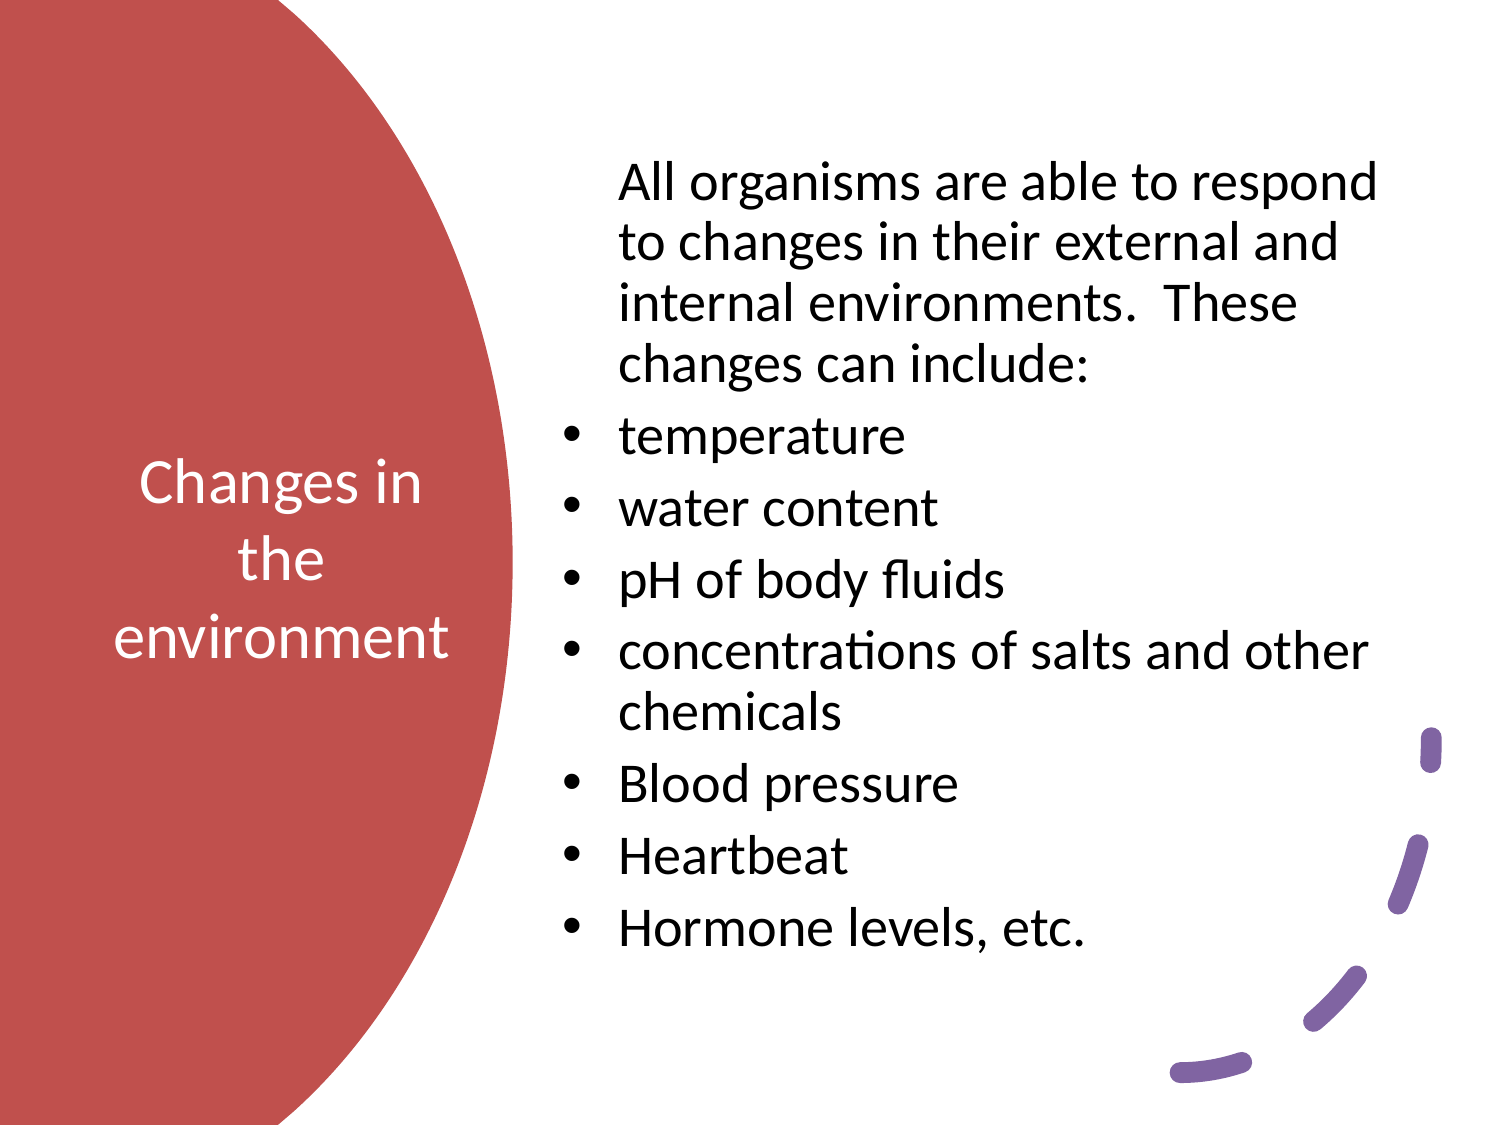

All organisms are able to respond to changes in their external and internal environments.  These changes can include:
temperature
water content
pH of body fluids
concentrations of salts and other chemicals
Blood pressure
Heartbeat
Hormone levels, etc.
# Changes in the environment